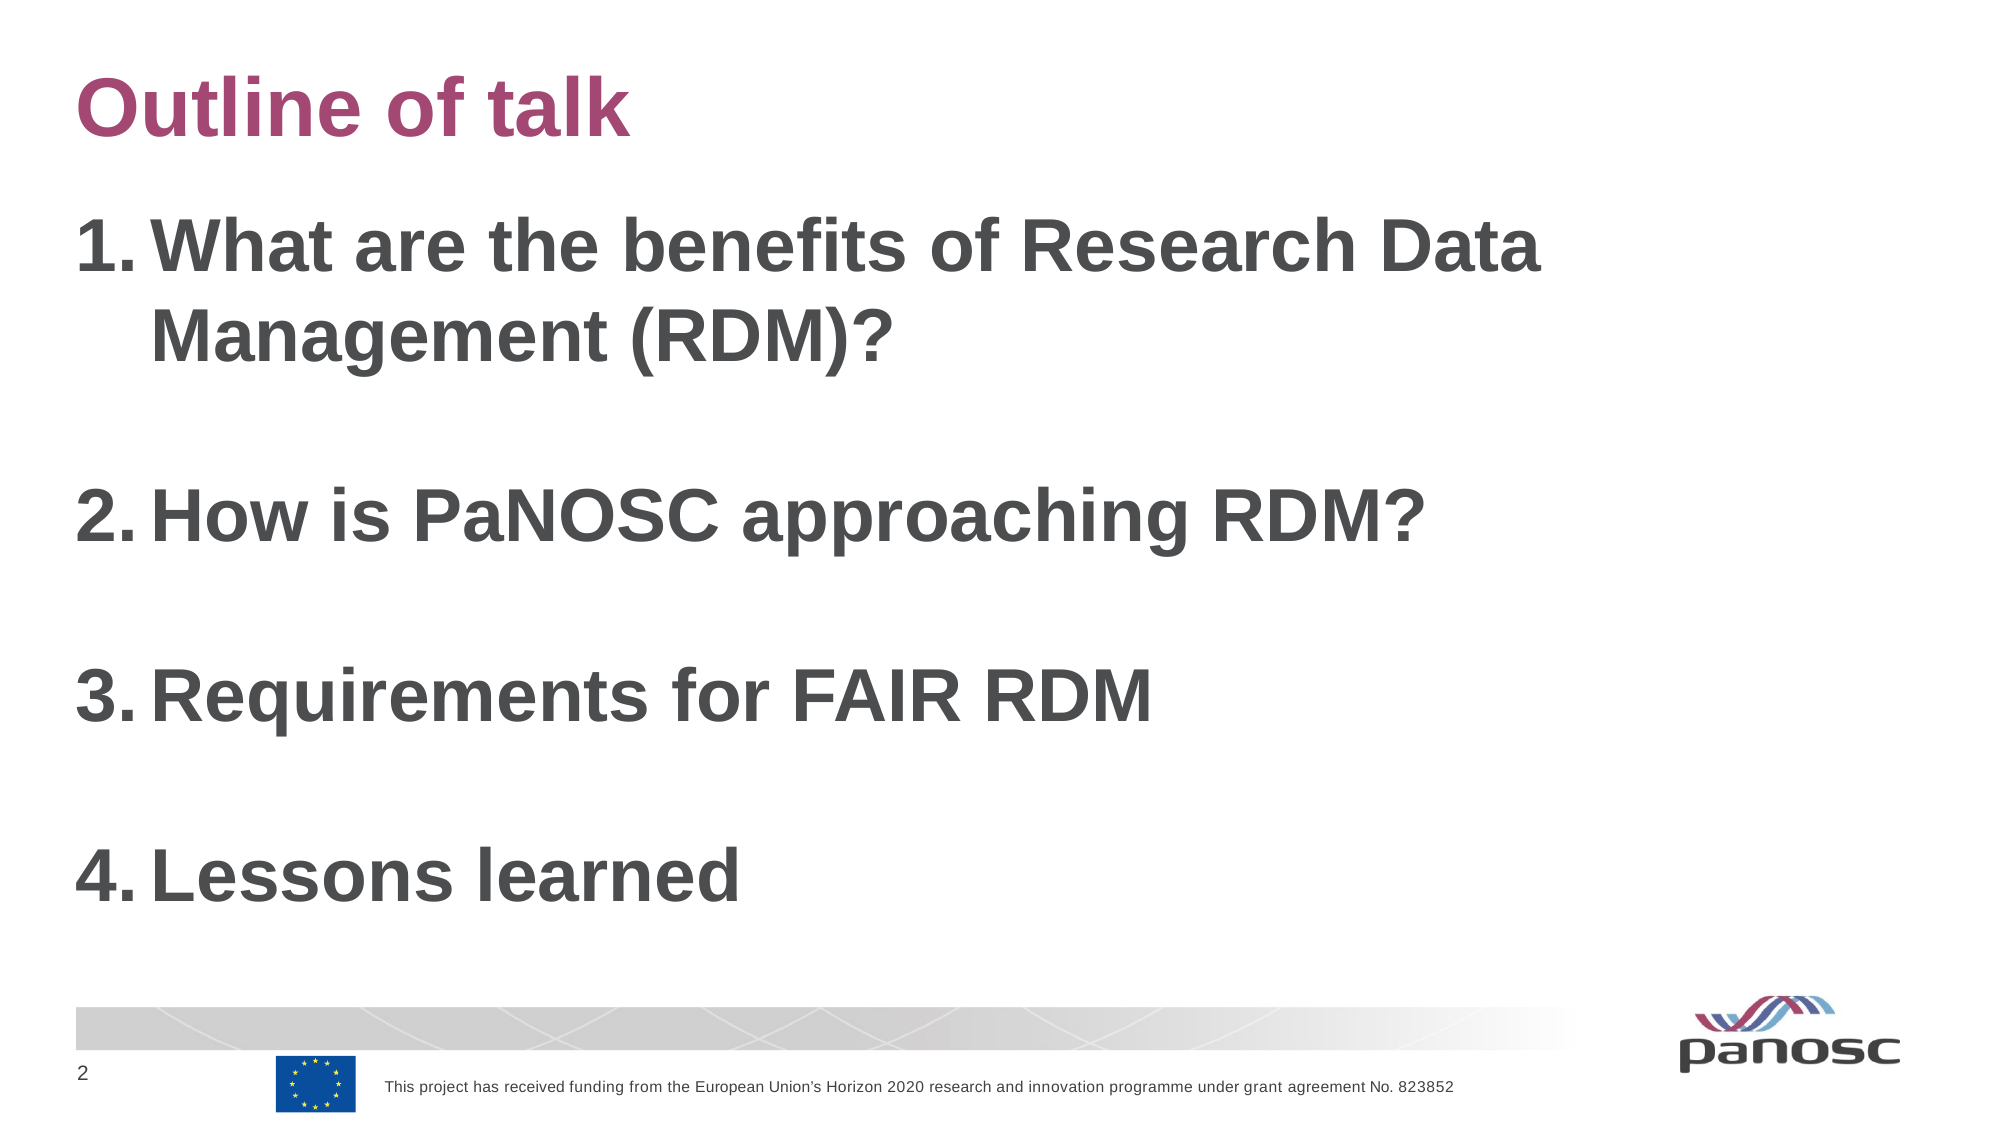

# Outline of talk
What are the benefits of Research Data Management (RDM)?

How is PaNOSC approaching RDM?

Requirements for FAIR RDM

Lessons learned

This project has received funding from the European Union’s Horizon 2020 research and innovation programme under grant agreement No. 823852